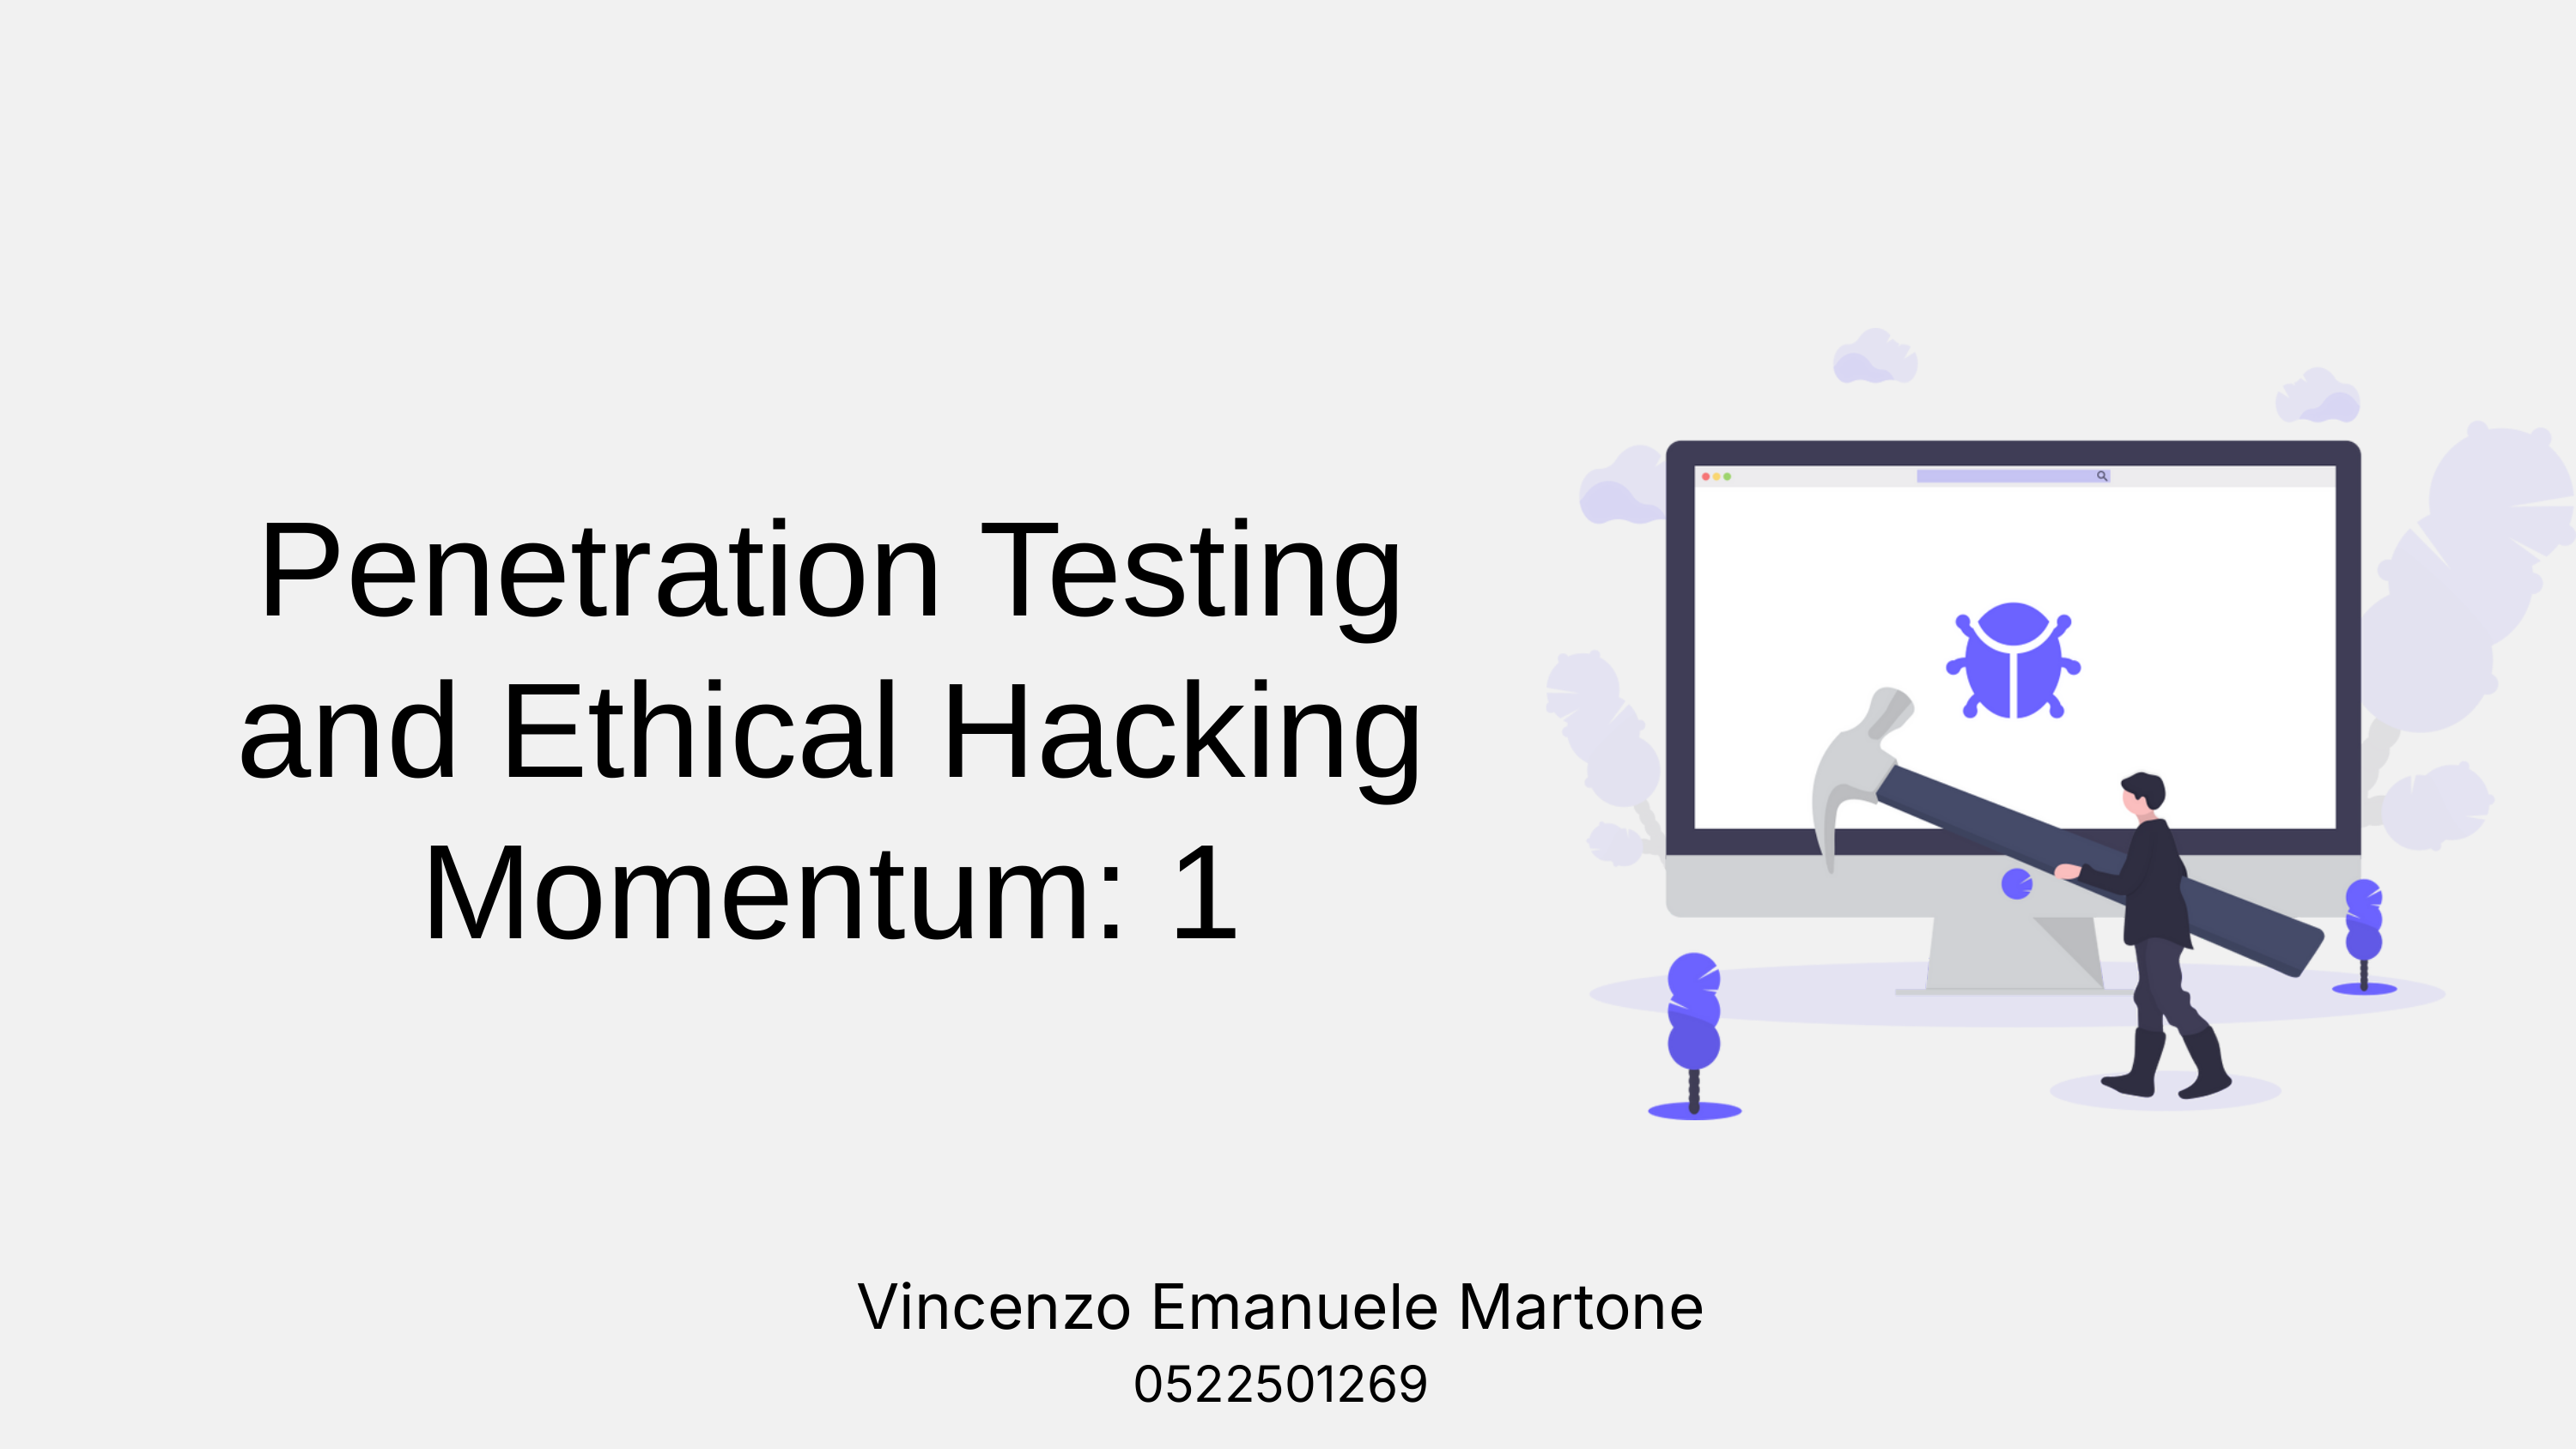

Penetration Testing
and Ethical Hacking
Momentum: 1
Vincenzo Emanuele Martone
0522501269